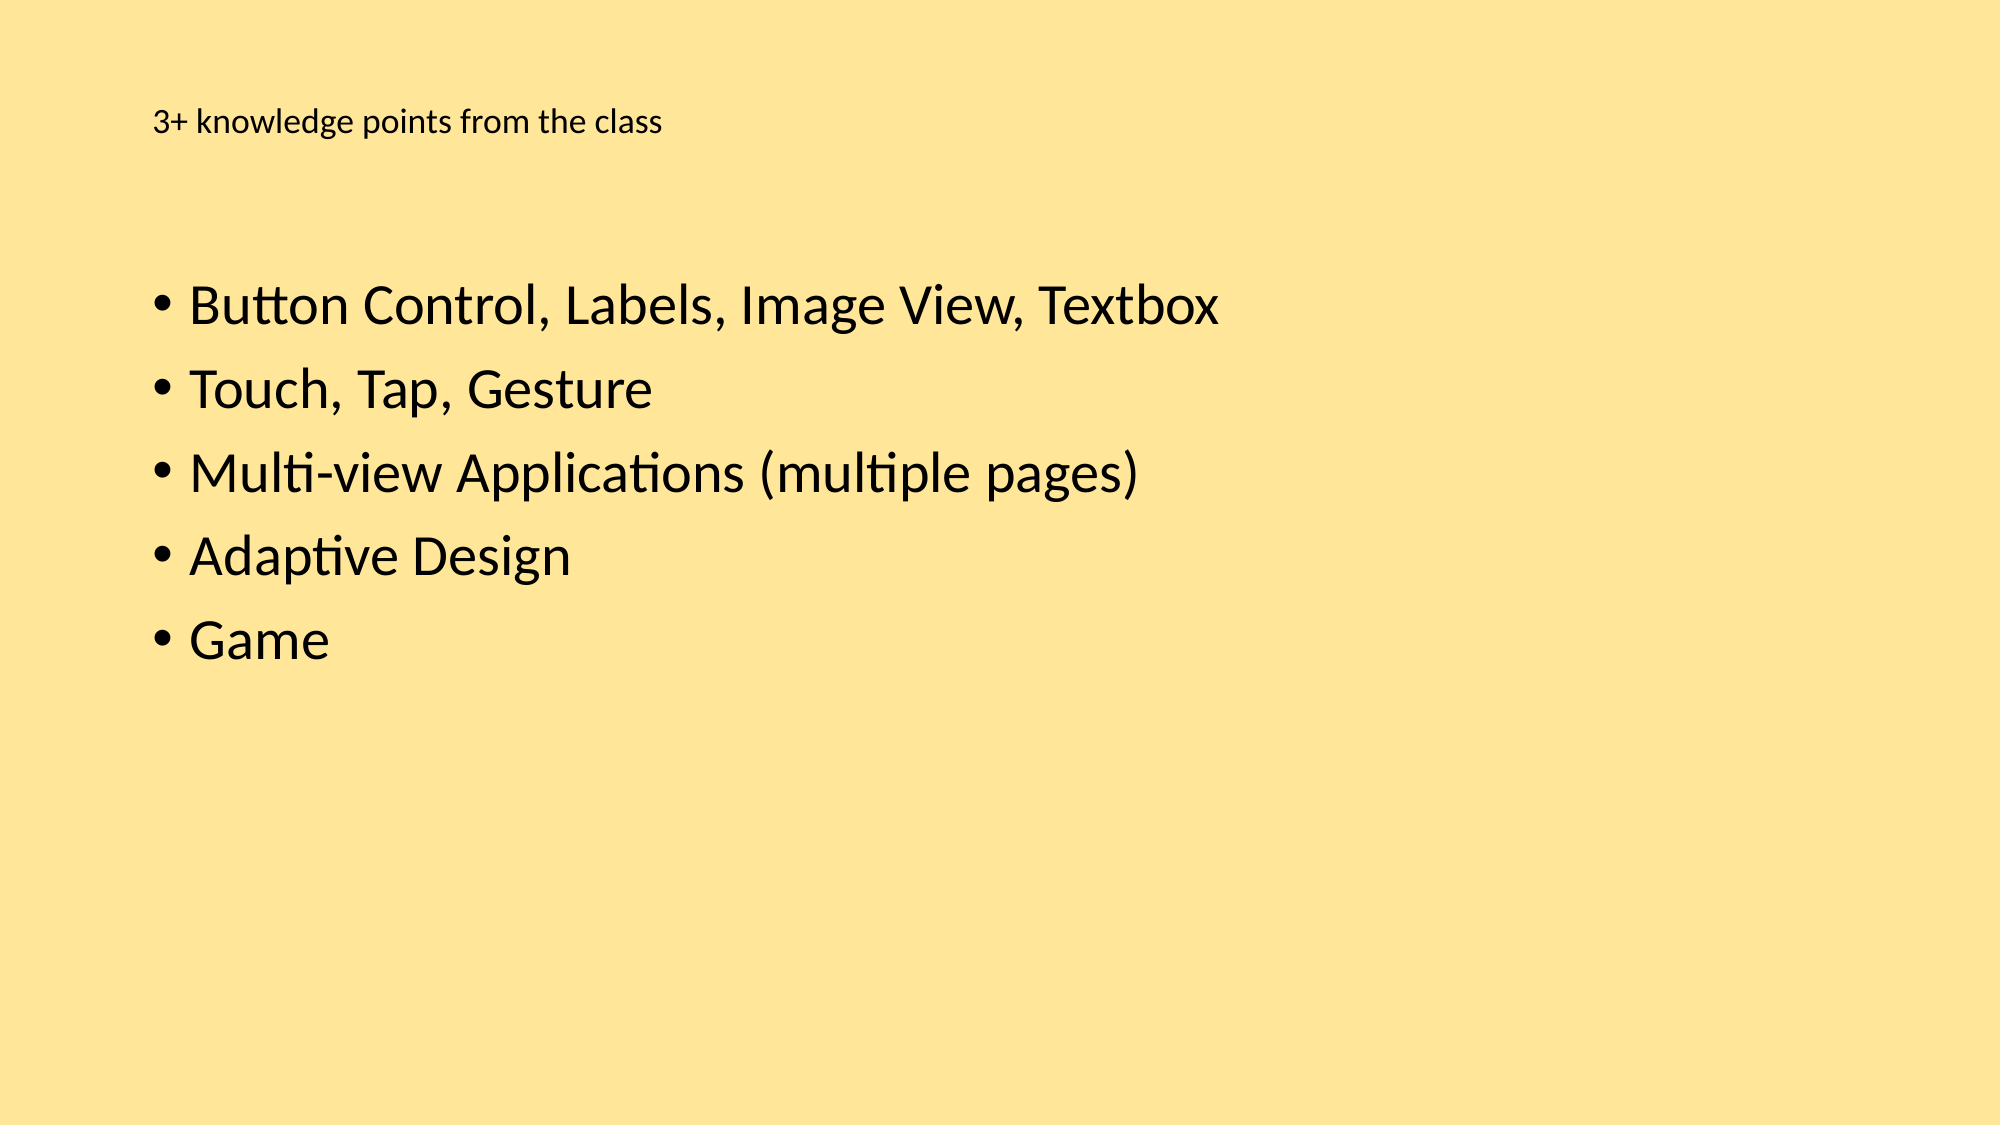

# 3+ knowledge points from the class
Button Control, Labels, Image View, Textbox
Touch, Tap, Gesture
Multi-view Applications (multiple pages)
Adaptive Design
Game